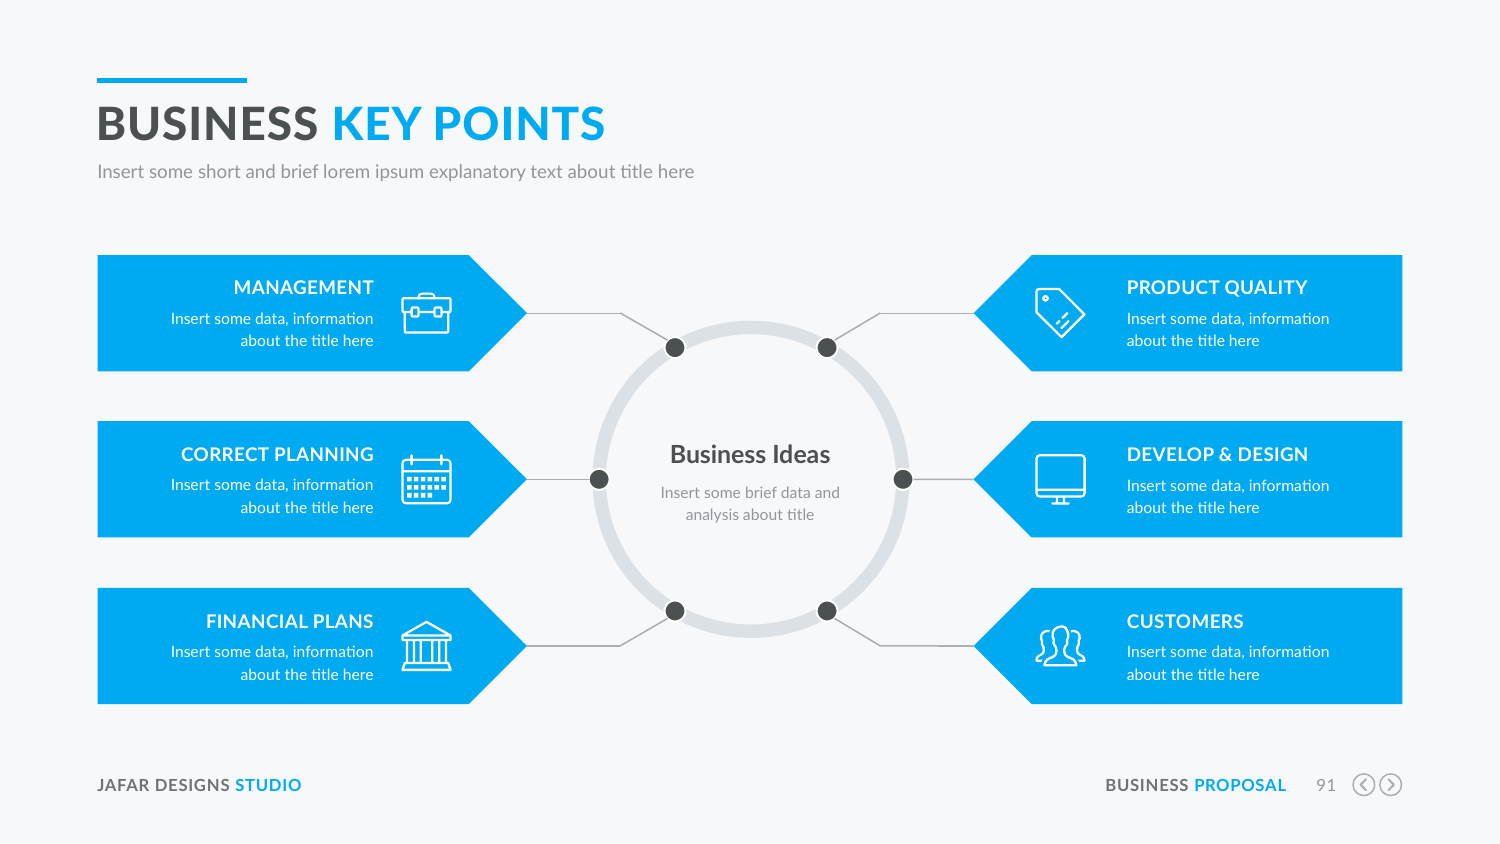

Business Key Points
Insert some short and brief lorem ipsum explanatory text about title here

Management
Insert some data, information about the title here
Product Quality
Insert some data, information about the title here

Business Ideas
Insert some brief data and analysis about title
Correct Planning
Insert some data, information about the title here
Develop & Design
Insert some data, information about the title here

Financial Plans
Insert some data, information about the title here
Customers
Insert some data, information about the title here